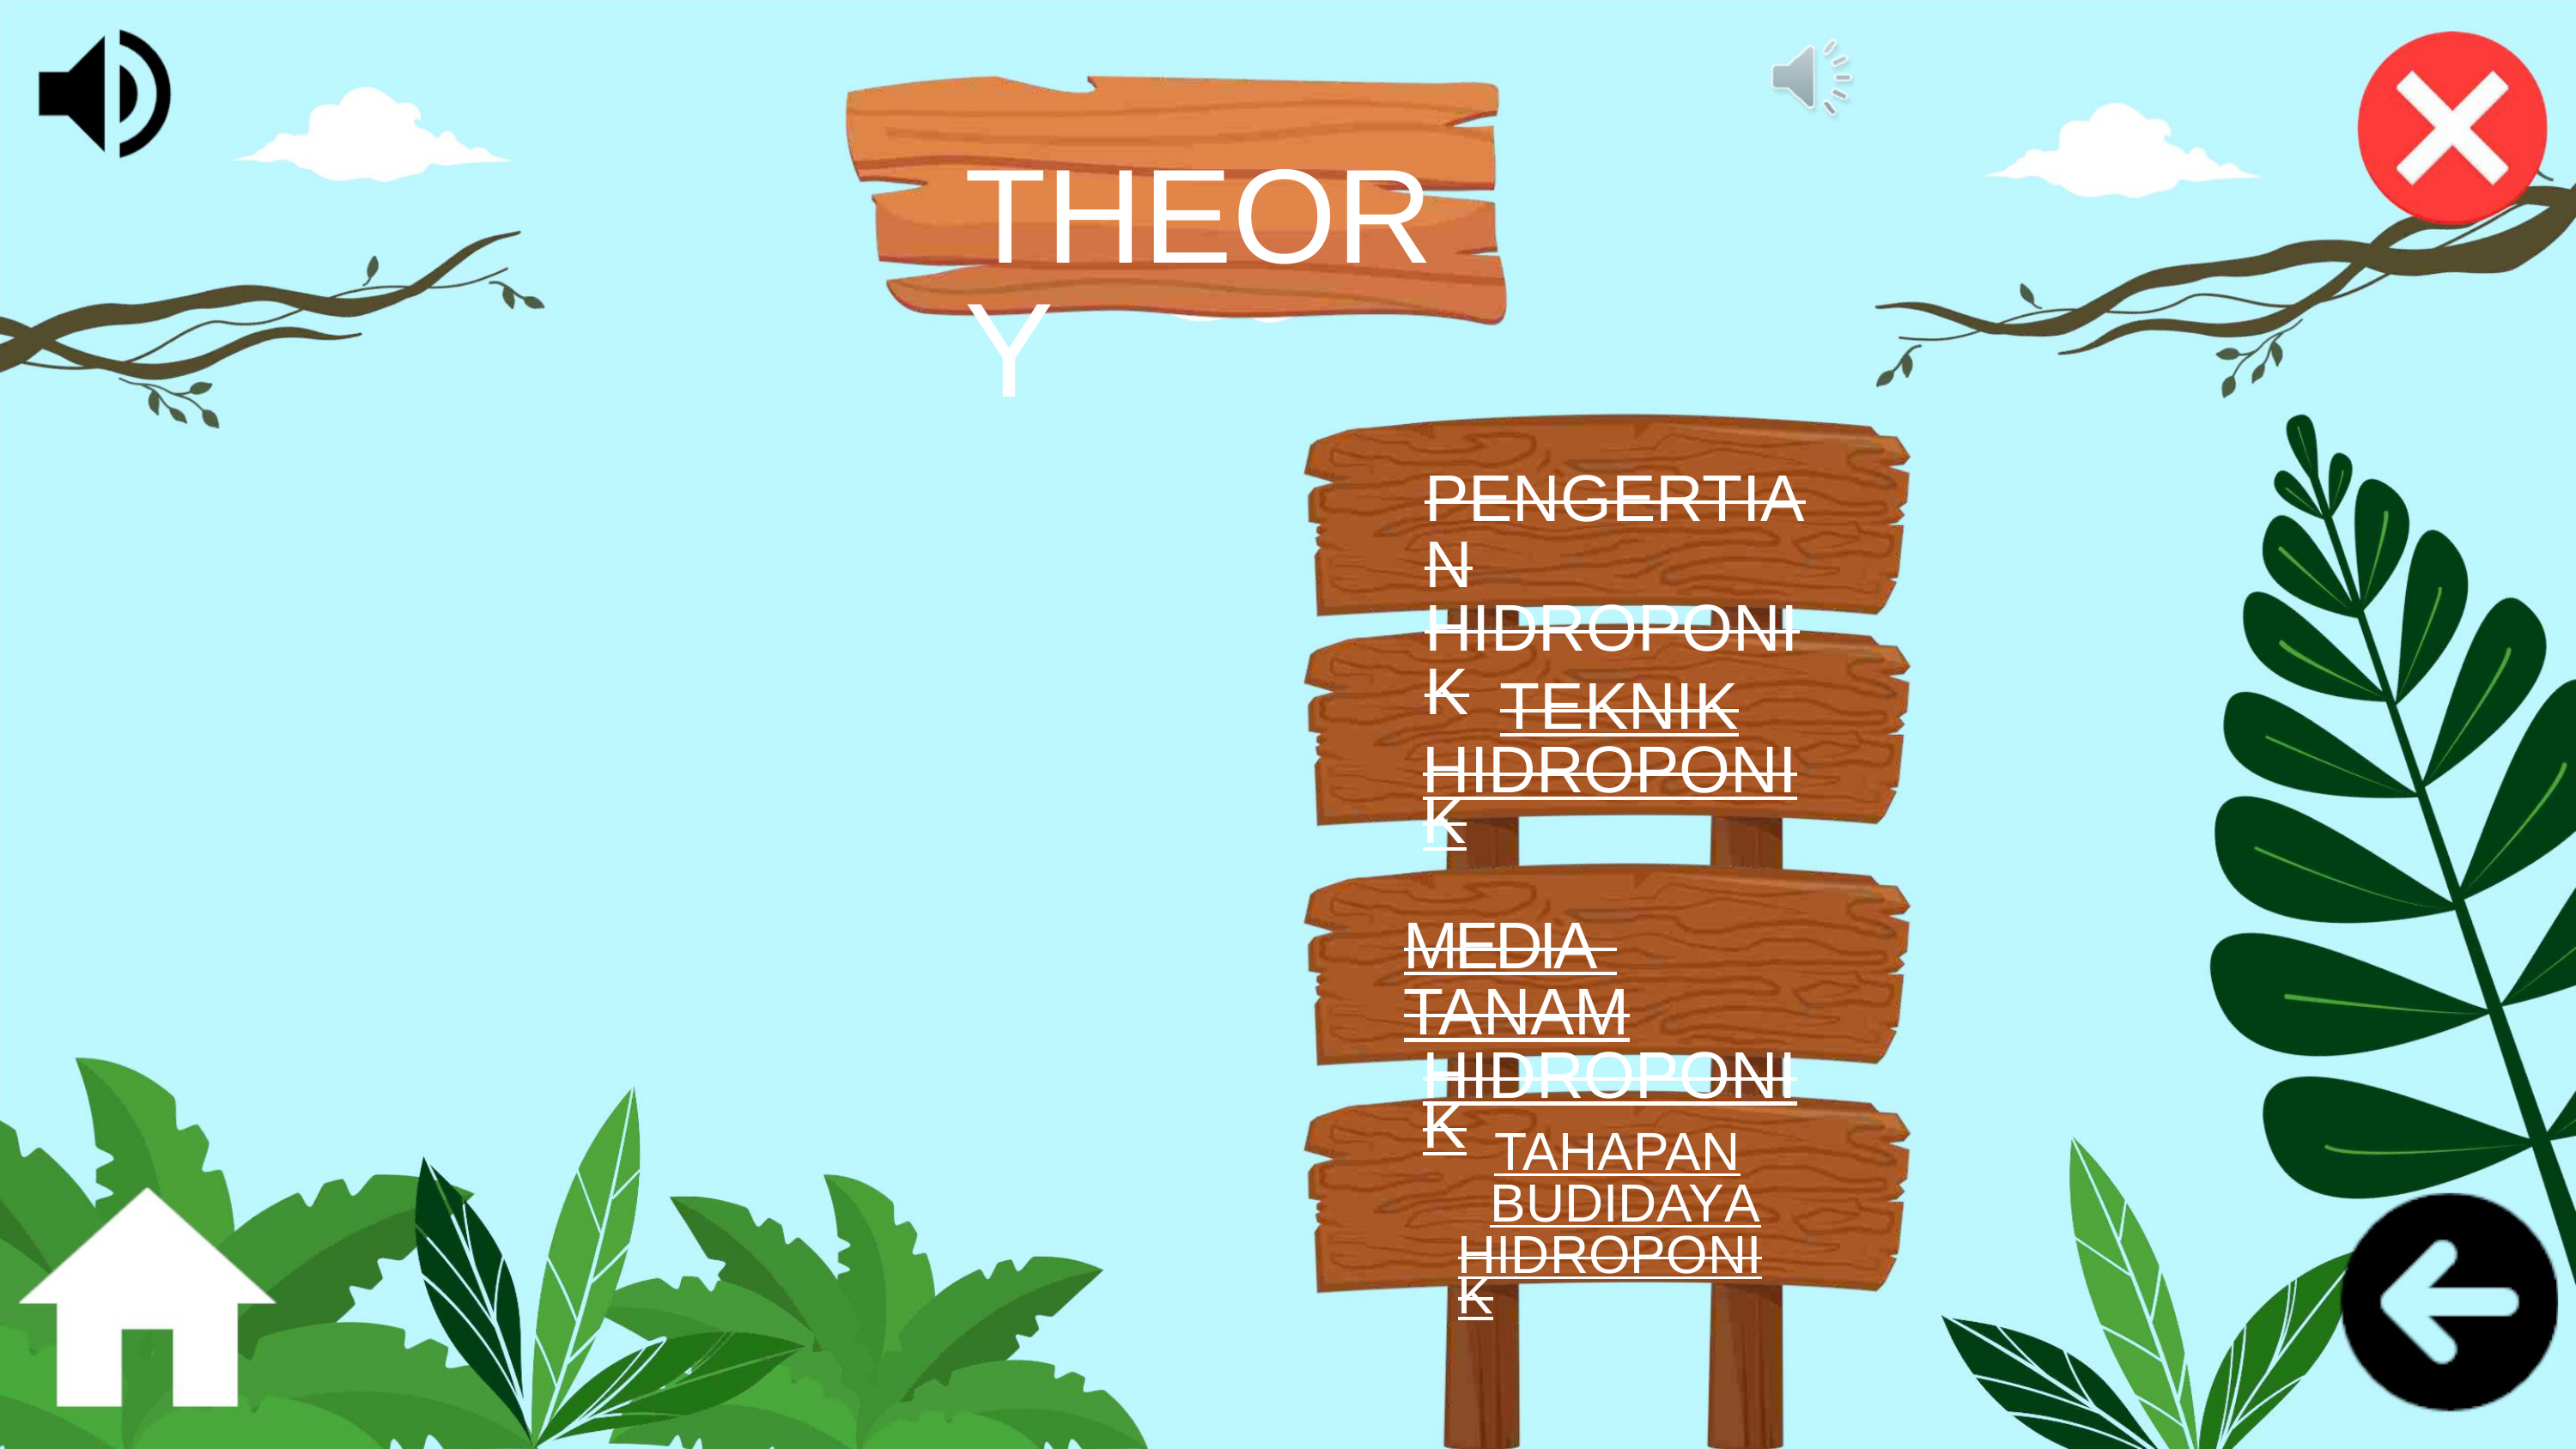

THEORY
PENGERTIAN
HIDROPONIK
TEKNIK
HIDROPONIK
MEDIA TANAM
HIDROPONIK
TAHAPAN
BUDIDAYA
HIDROPONIK